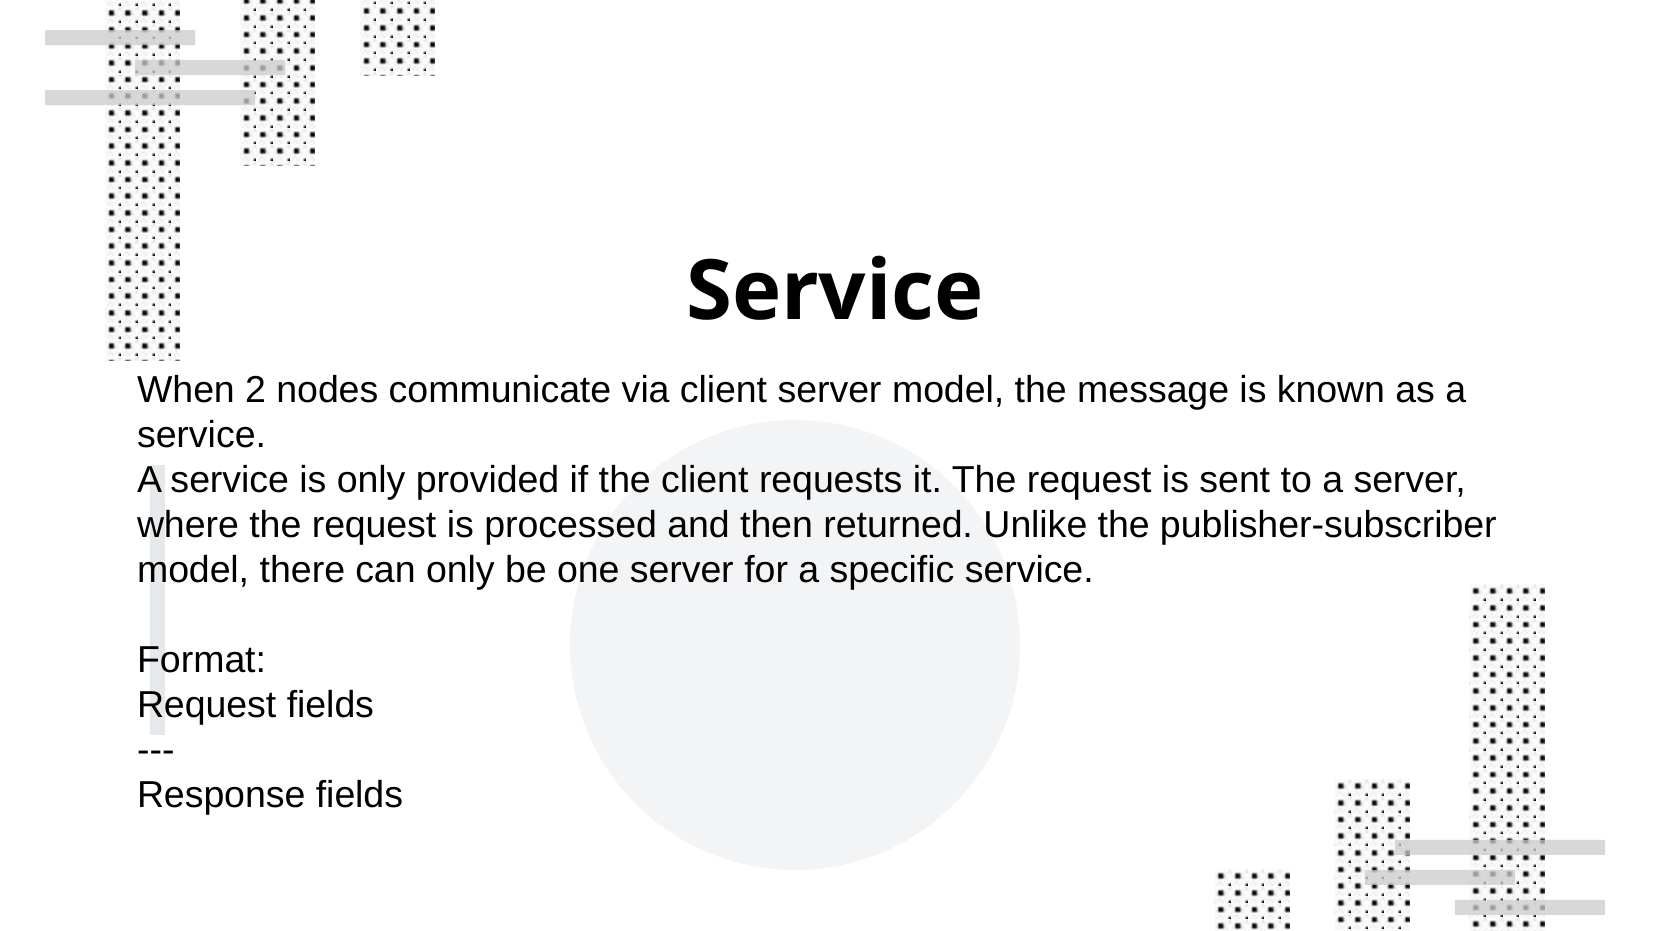

Service
When 2 nodes communicate via client server model, the message is known as a service.
A service is only provided if the client requests it. The request is sent to a server, where the request is processed and then returned. Unlike the publisher-subscriber model, there can only be one server for a specific service.

Format:
Request fields
---
Response fields